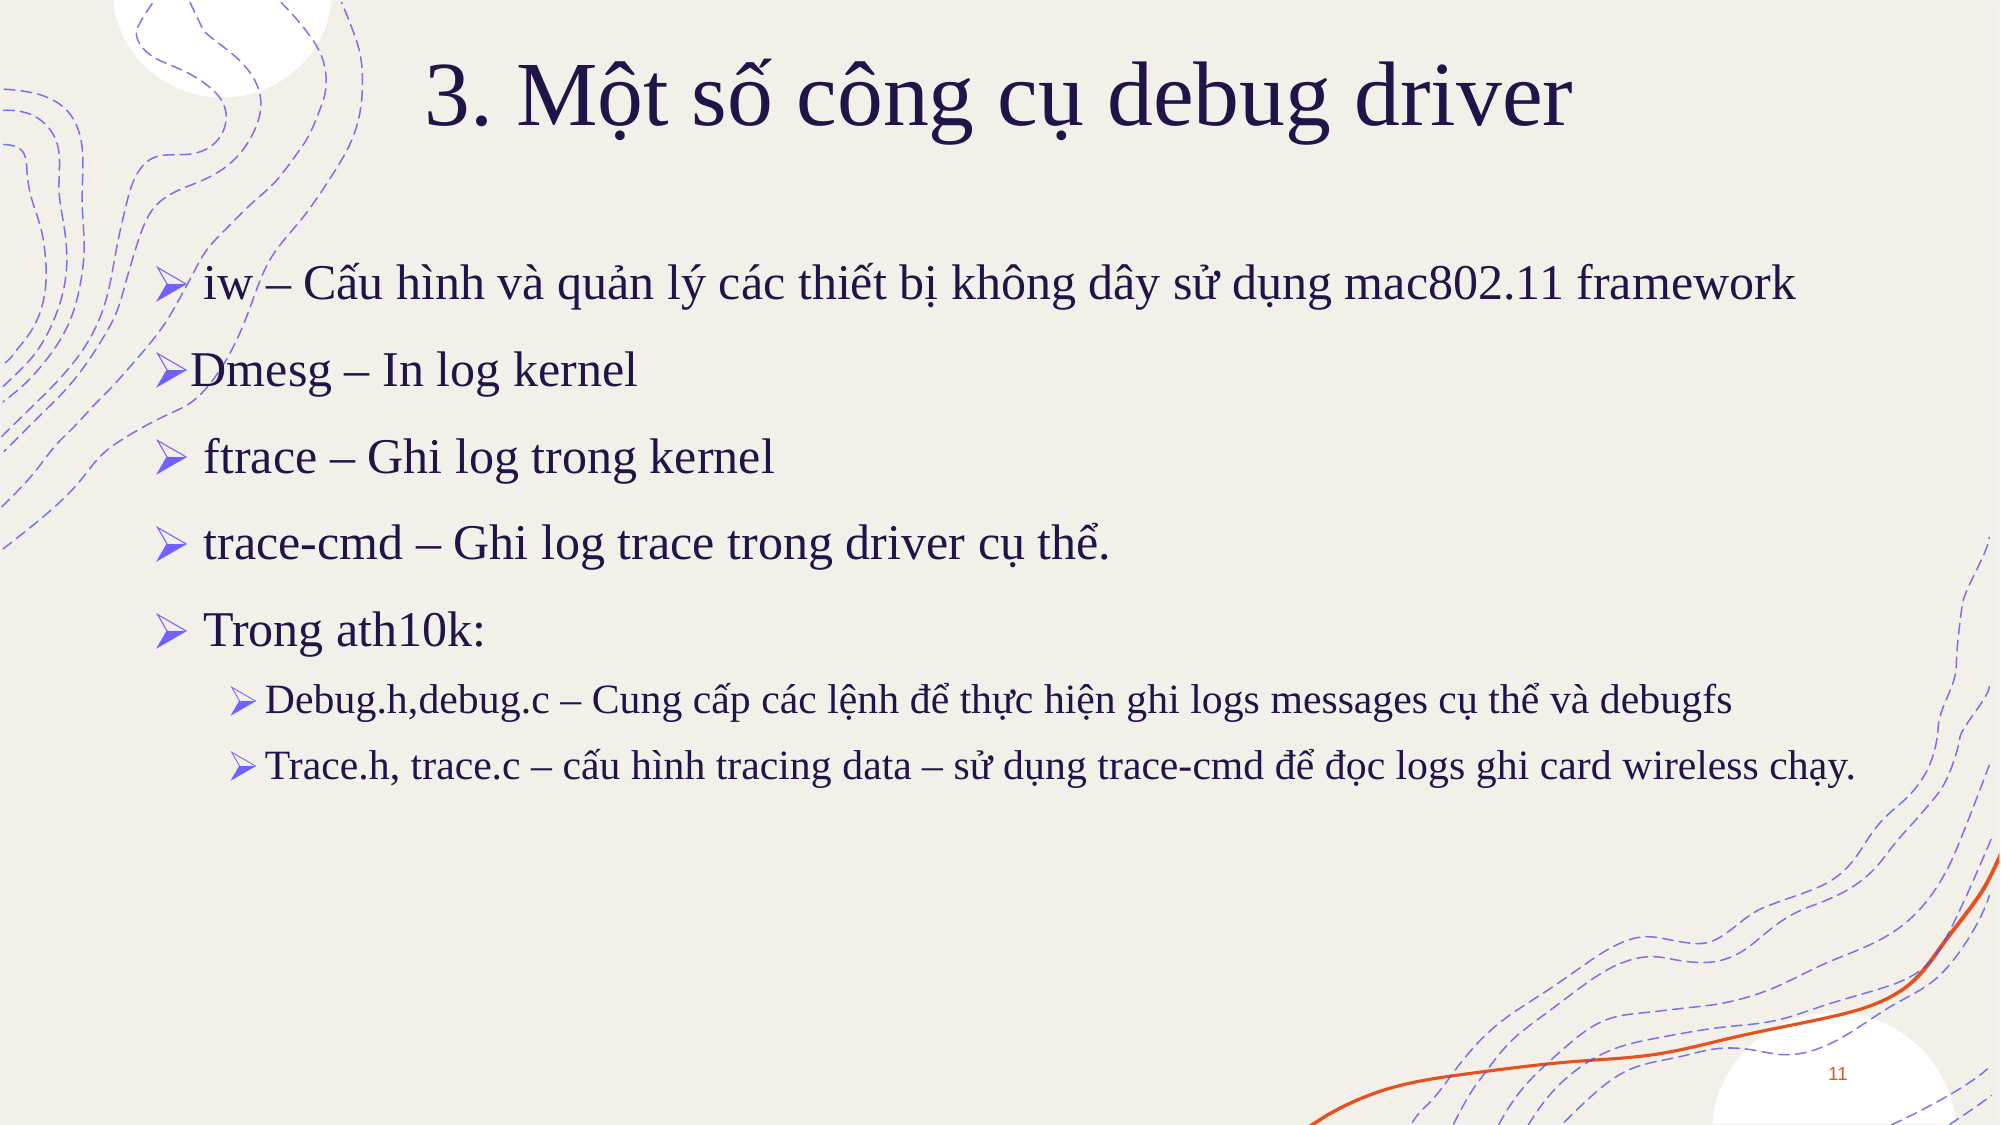

3. Một số công cụ debug driver
 iw – Cấu hình và quản lý các thiết bị không dây sử dụng mac802.11 framework
Dmesg – In log kernel
 ftrace – Ghi log trong kernel
 trace-cmd – Ghi log trace trong driver cụ thể.
 Trong ath10k:
Debug.h,debug.c – Cung cấp các lệnh để thực hiện ghi logs messages cụ thể và debugfs
Trace.h, trace.c – cấu hình tracing data – sử dụng trace-cmd để đọc logs ghi card wireless chạy.
11